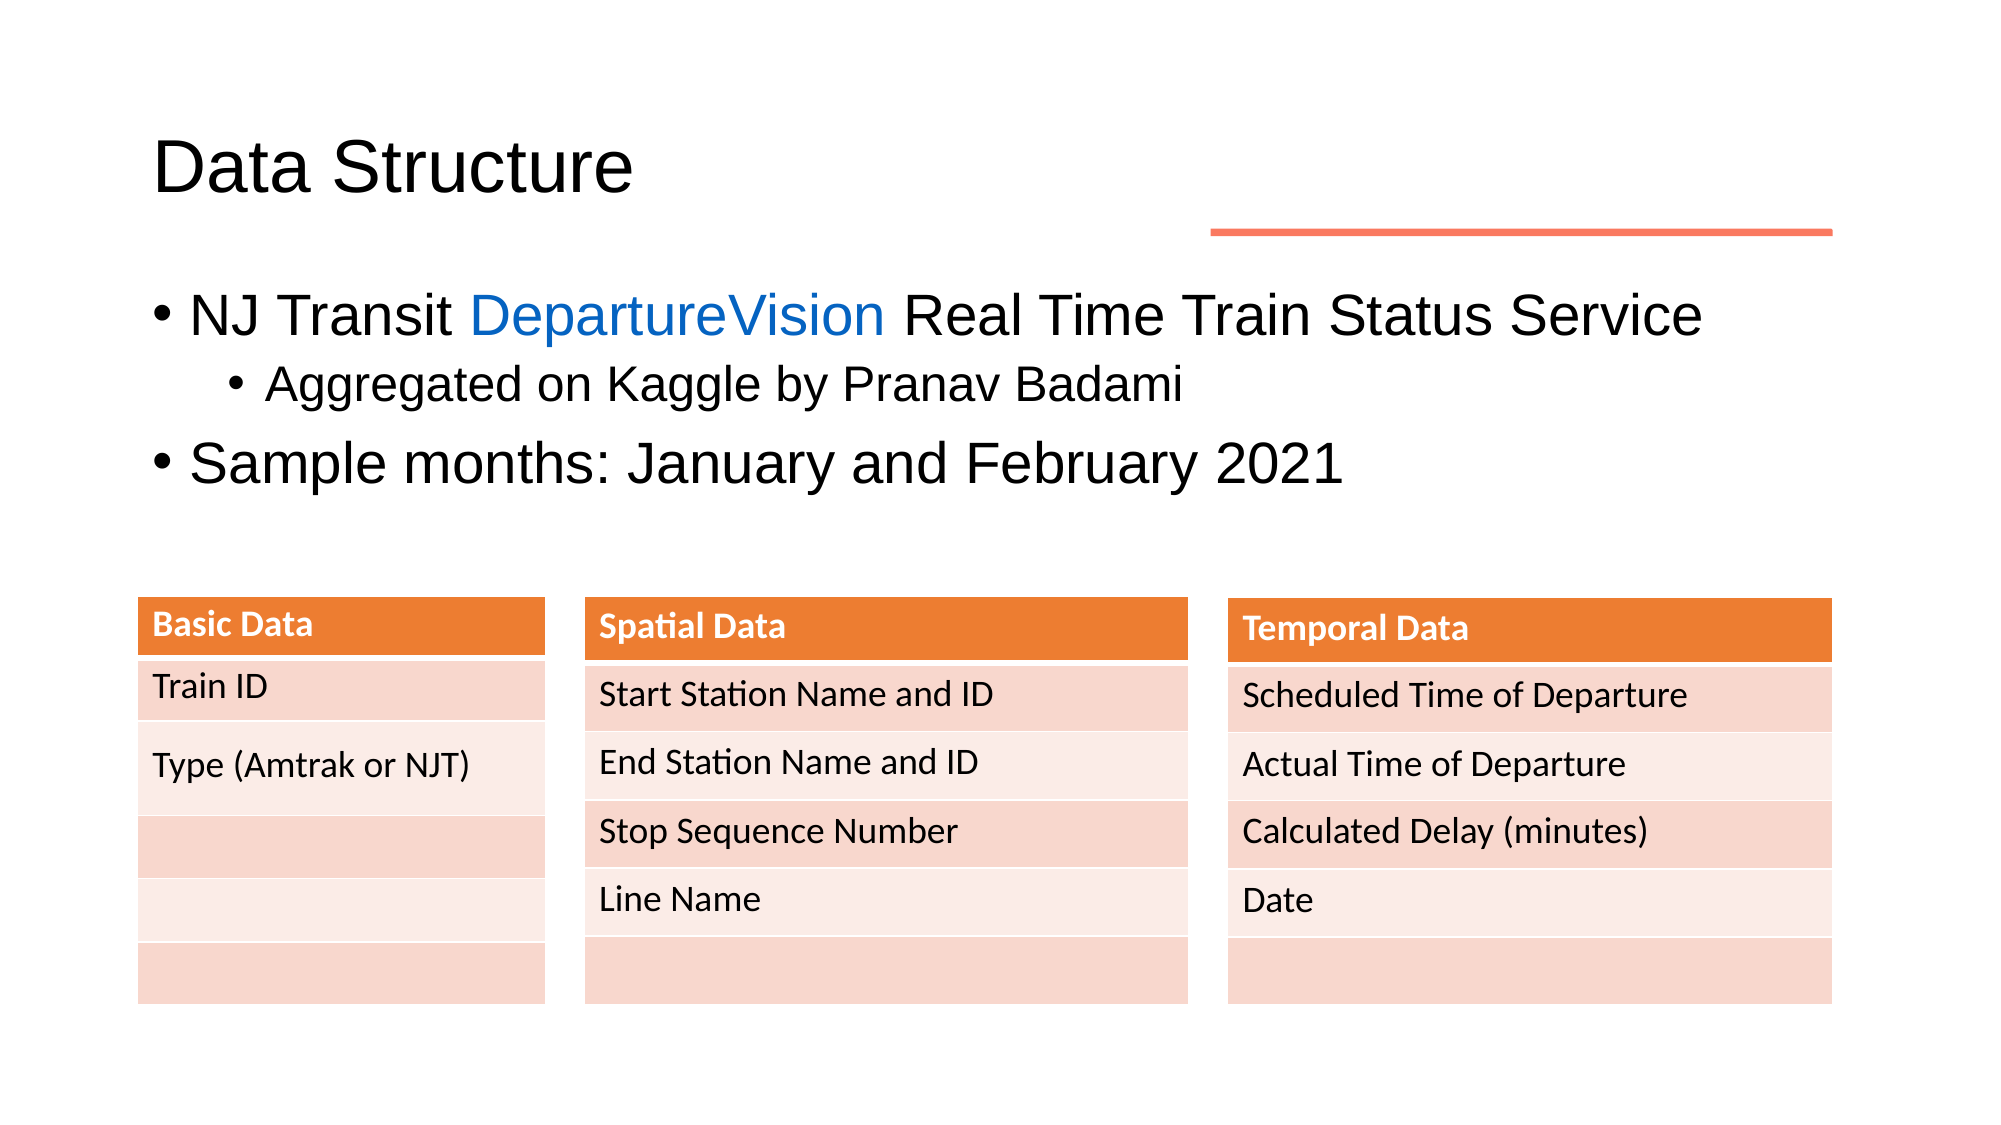

# Data Structure

NJ Transit DepartureVision Real Time Train Status Service
Aggregated on Kaggle by Pranav Badami
Sample months: January and February 2021

| Basic Data |
| --- |
| Train ID |
| Type (Amtrak or NJT) |
|  |
|  |
|  |
| Spatial Data |
| --- |
| Start Station Name and ID |
| End Station Name and ID |
| Stop Sequence Number |
| Line Name |
|  |
| Temporal Data |
| --- |
| Scheduled Time of Departure |
| Actual Time of Departure |
| Calculated Delay (minutes) |
| Date |
|  |